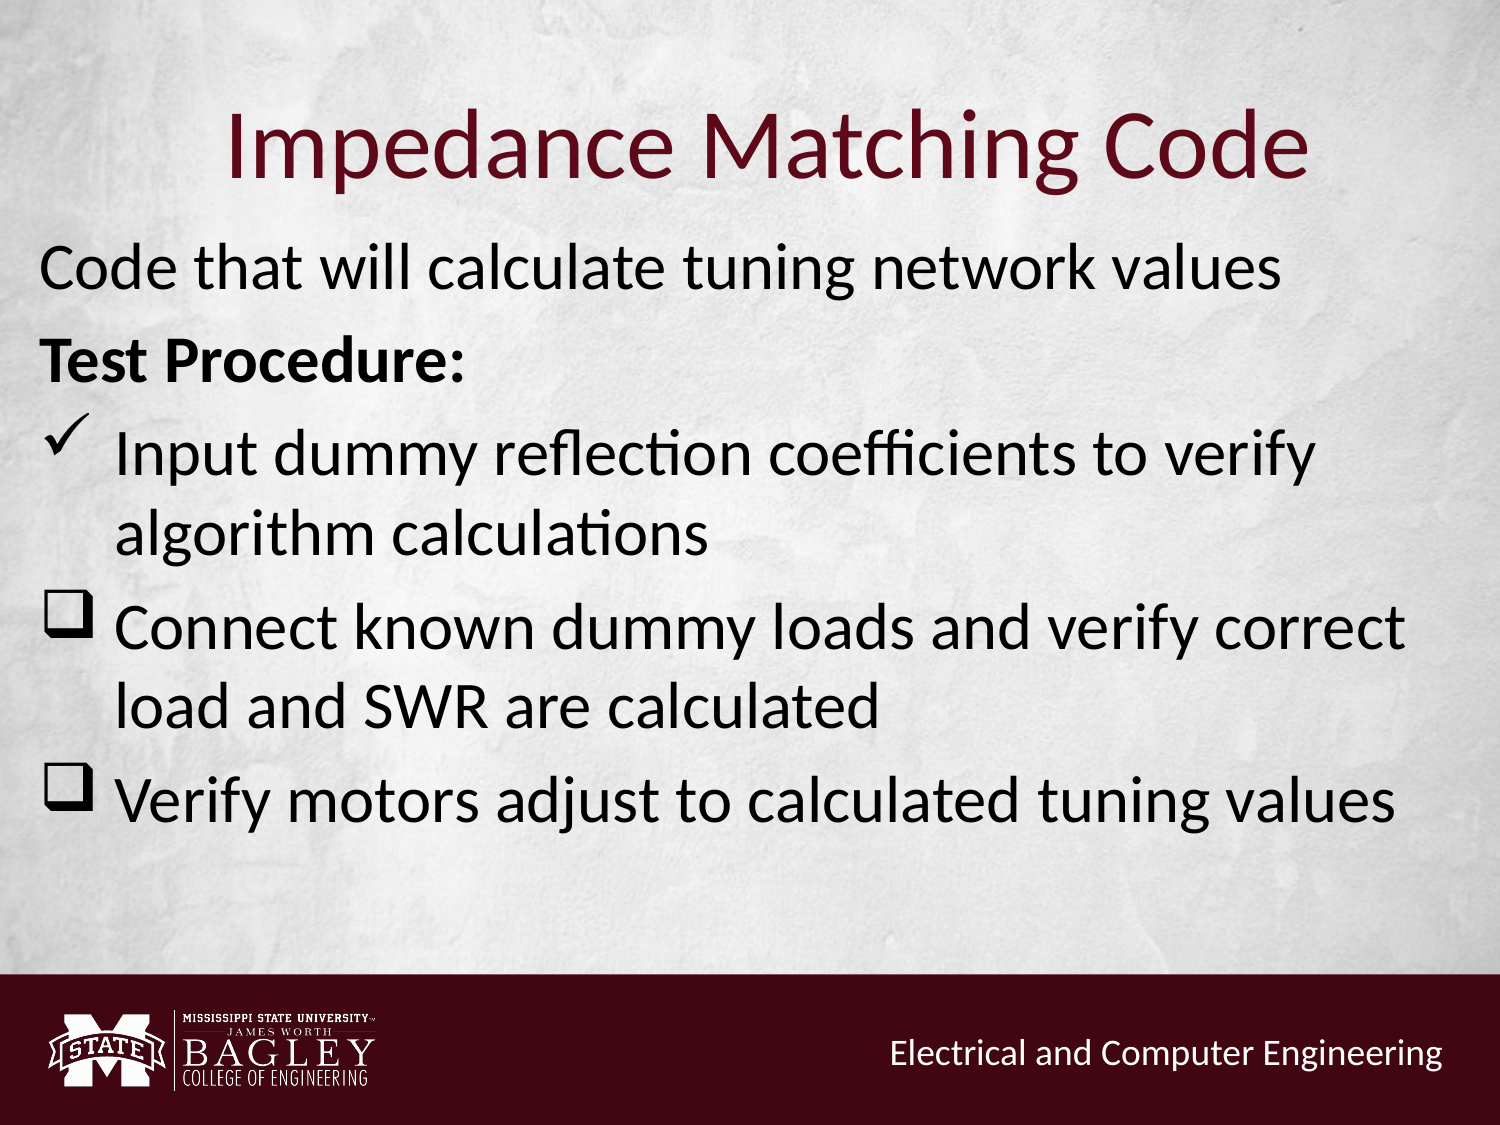

# Impedance Matching Code
Code that will calculate tuning network values
Test Procedure:
Input dummy reflection coefficients to verify algorithm calculations
Connect known dummy loads and verify correct load and SWR are calculated
Verify motors adjust to calculated tuning values